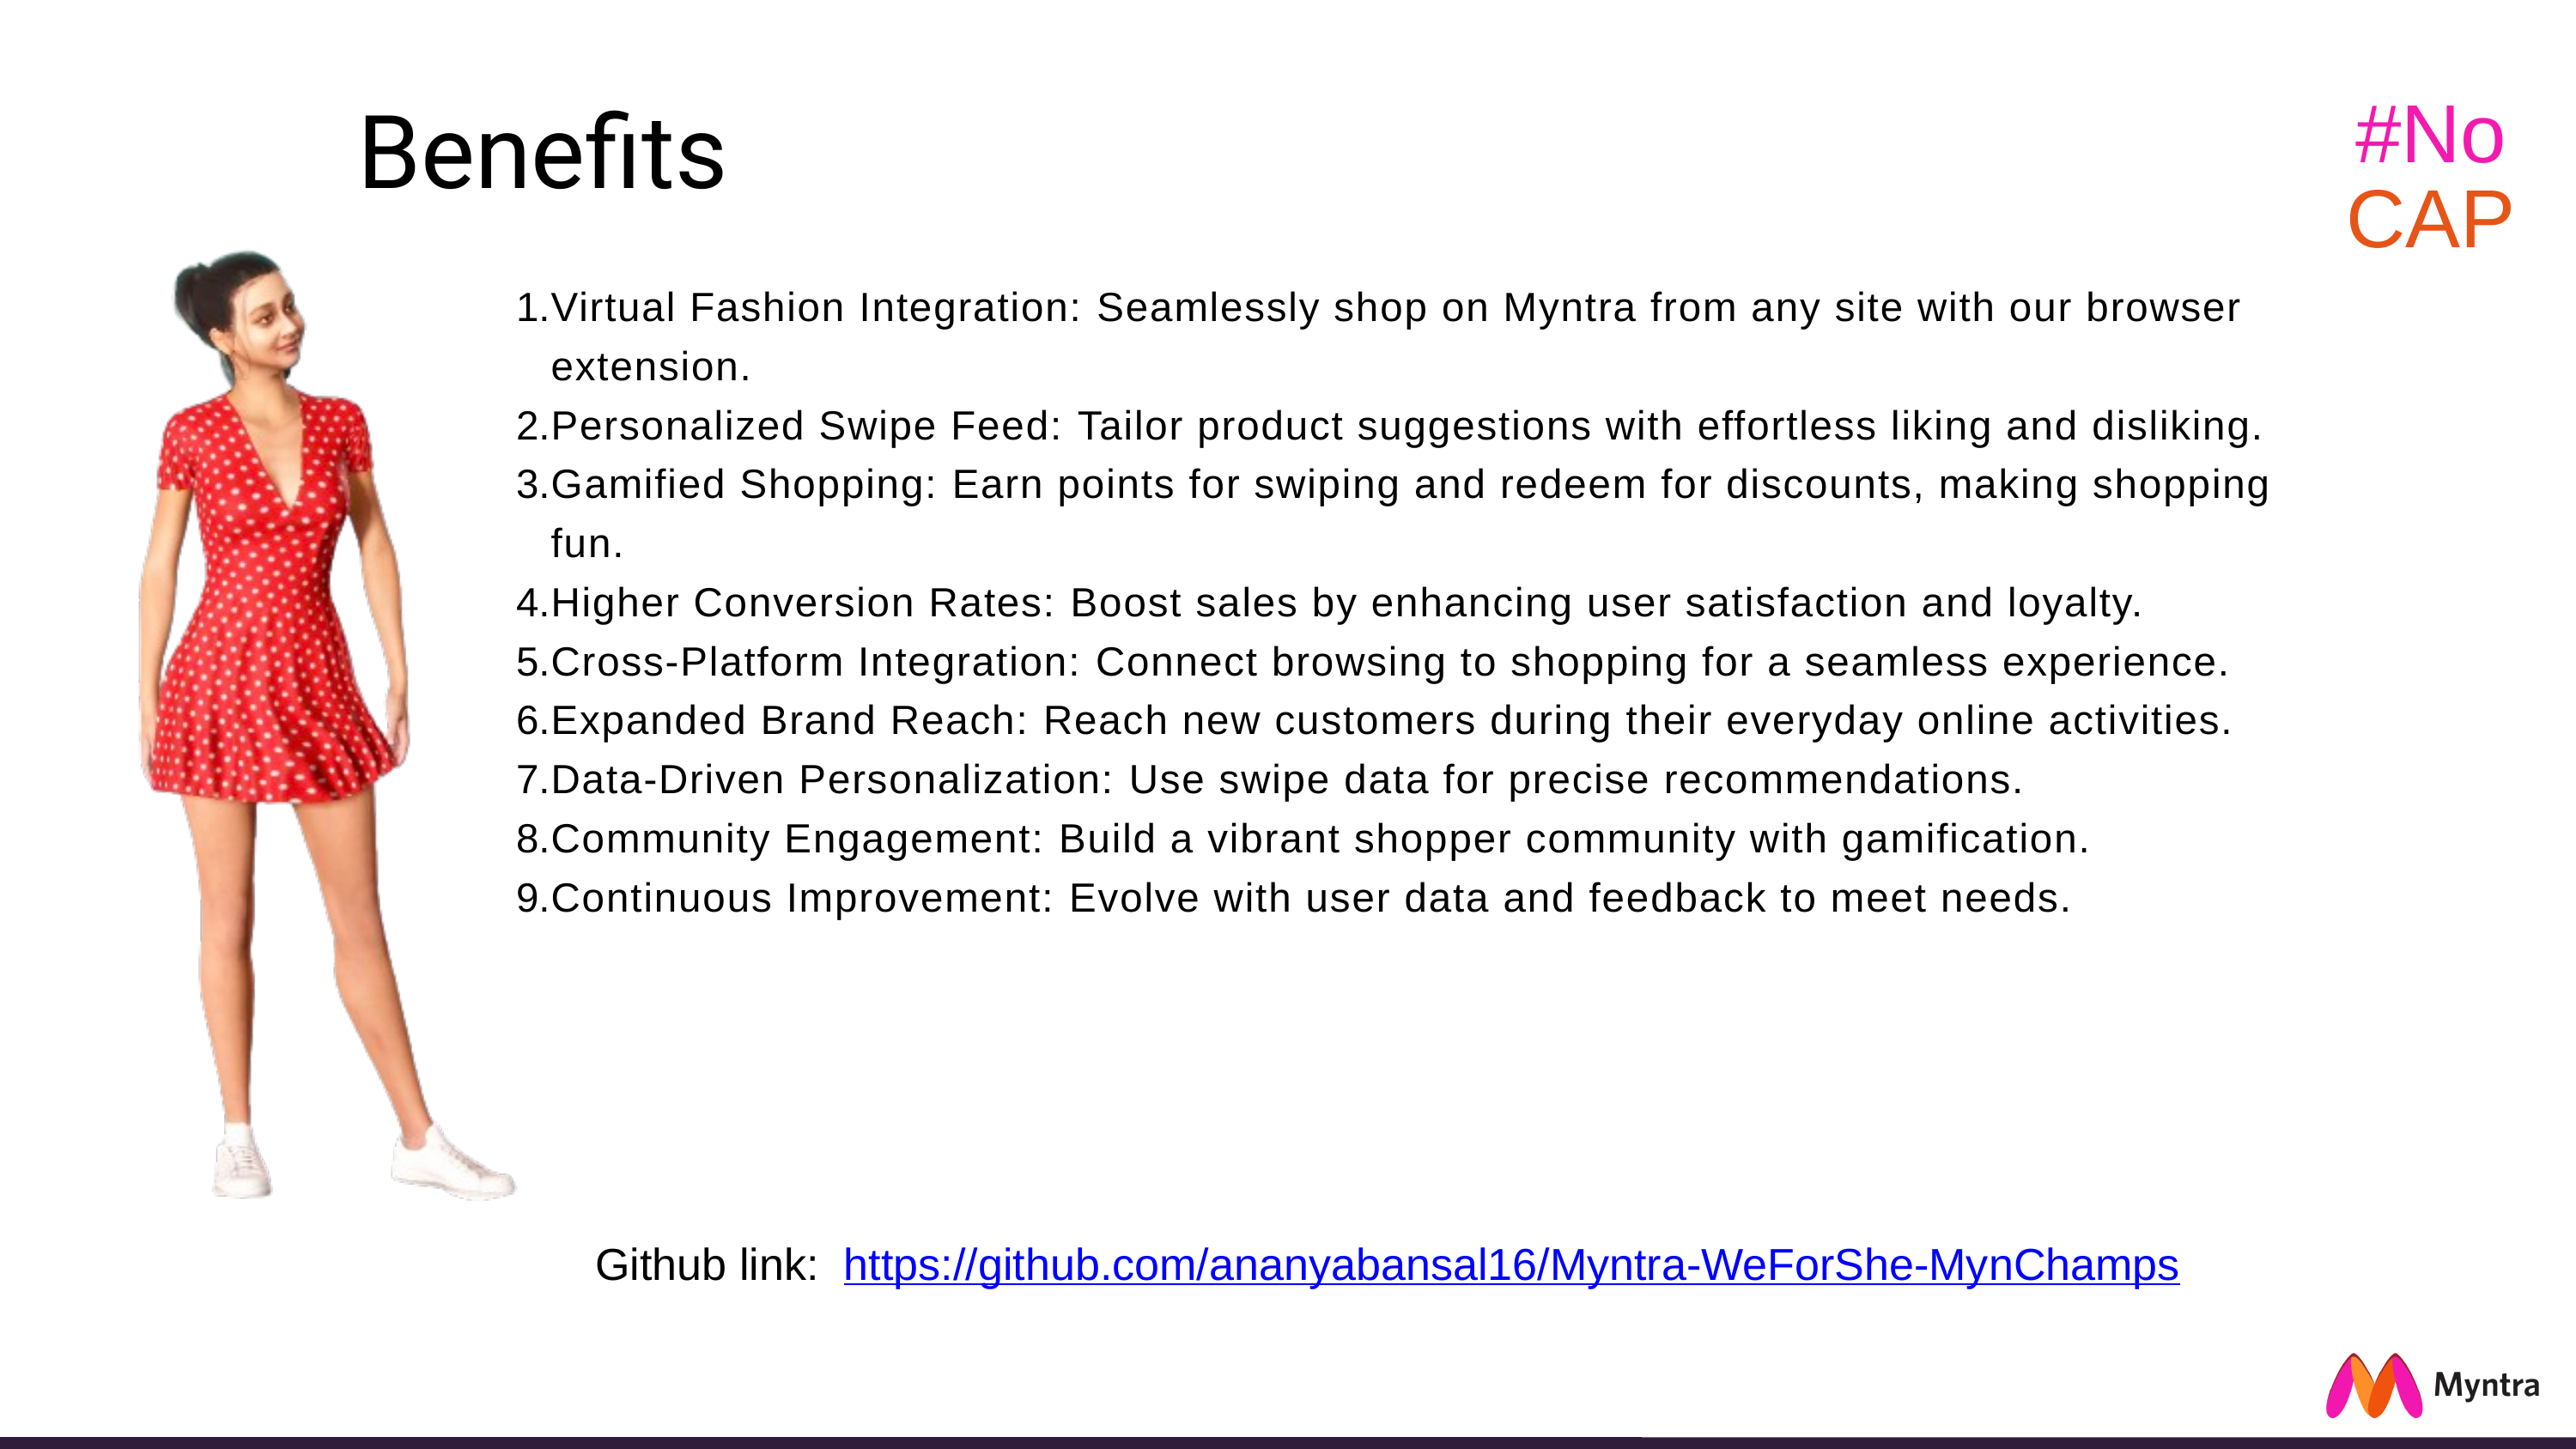

Benefits
#No
CAP

Virtual Fashion Integration: Seamlessly shop on Myntra from any site with our browser extension.
Personalized Swipe Feed: Tailor product suggestions with effortless liking and disliking.
Gamified Shopping: Earn points for swiping and redeem for discounts, making shopping fun.
Higher Conversion Rates: Boost sales by enhancing user satisfaction and loyalty.
Cross-Platform Integration: Connect browsing to shopping for a seamless experience.
Expanded Brand Reach: Reach new customers during their everyday online activities.
Data-Driven Personalization: Use swipe data for precise recommendations.
Community Engagement: Build a vibrant shopper community with gamification.
Continuous Improvement: Evolve with user data and feedback to meet needs.
Github link:  https://github.com/ananyabansal16/Myntra-WeForShe-MynChamps